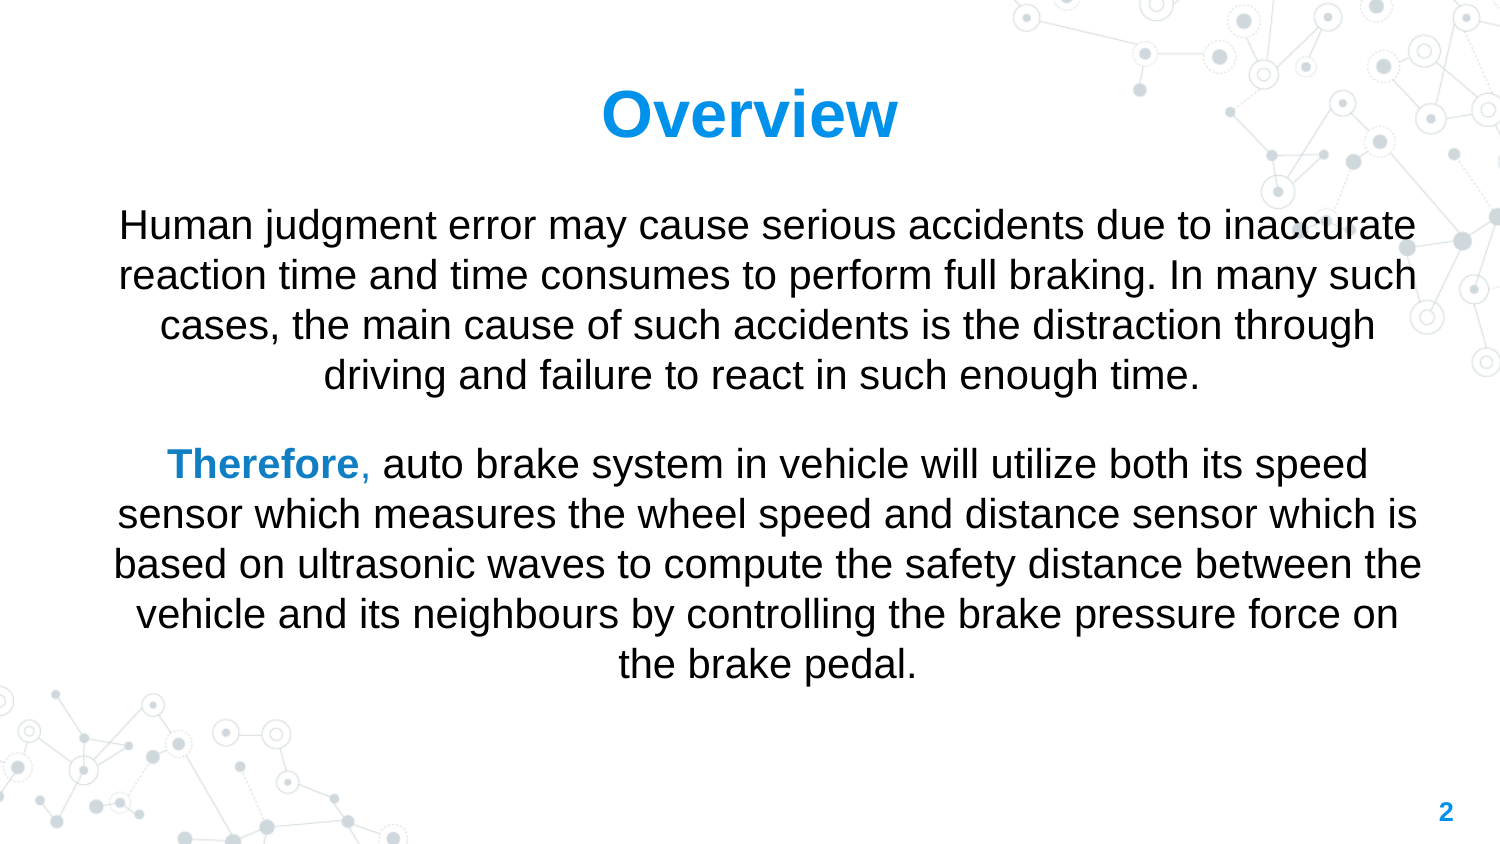

# Overview
Human judgment error may cause serious accidents due to inaccurate reaction time and time consumes to perform full braking. In many such cases, the main cause of such accidents is the distraction through driving and failure to react in such enough time.
Therefore, auto brake system in vehicle will utilize both its speed sensor which measures the wheel speed and distance sensor which is based on ultrasonic waves to compute the safety distance between the vehicle and its neighbours by controlling the brake pressure force on the brake pedal.

2